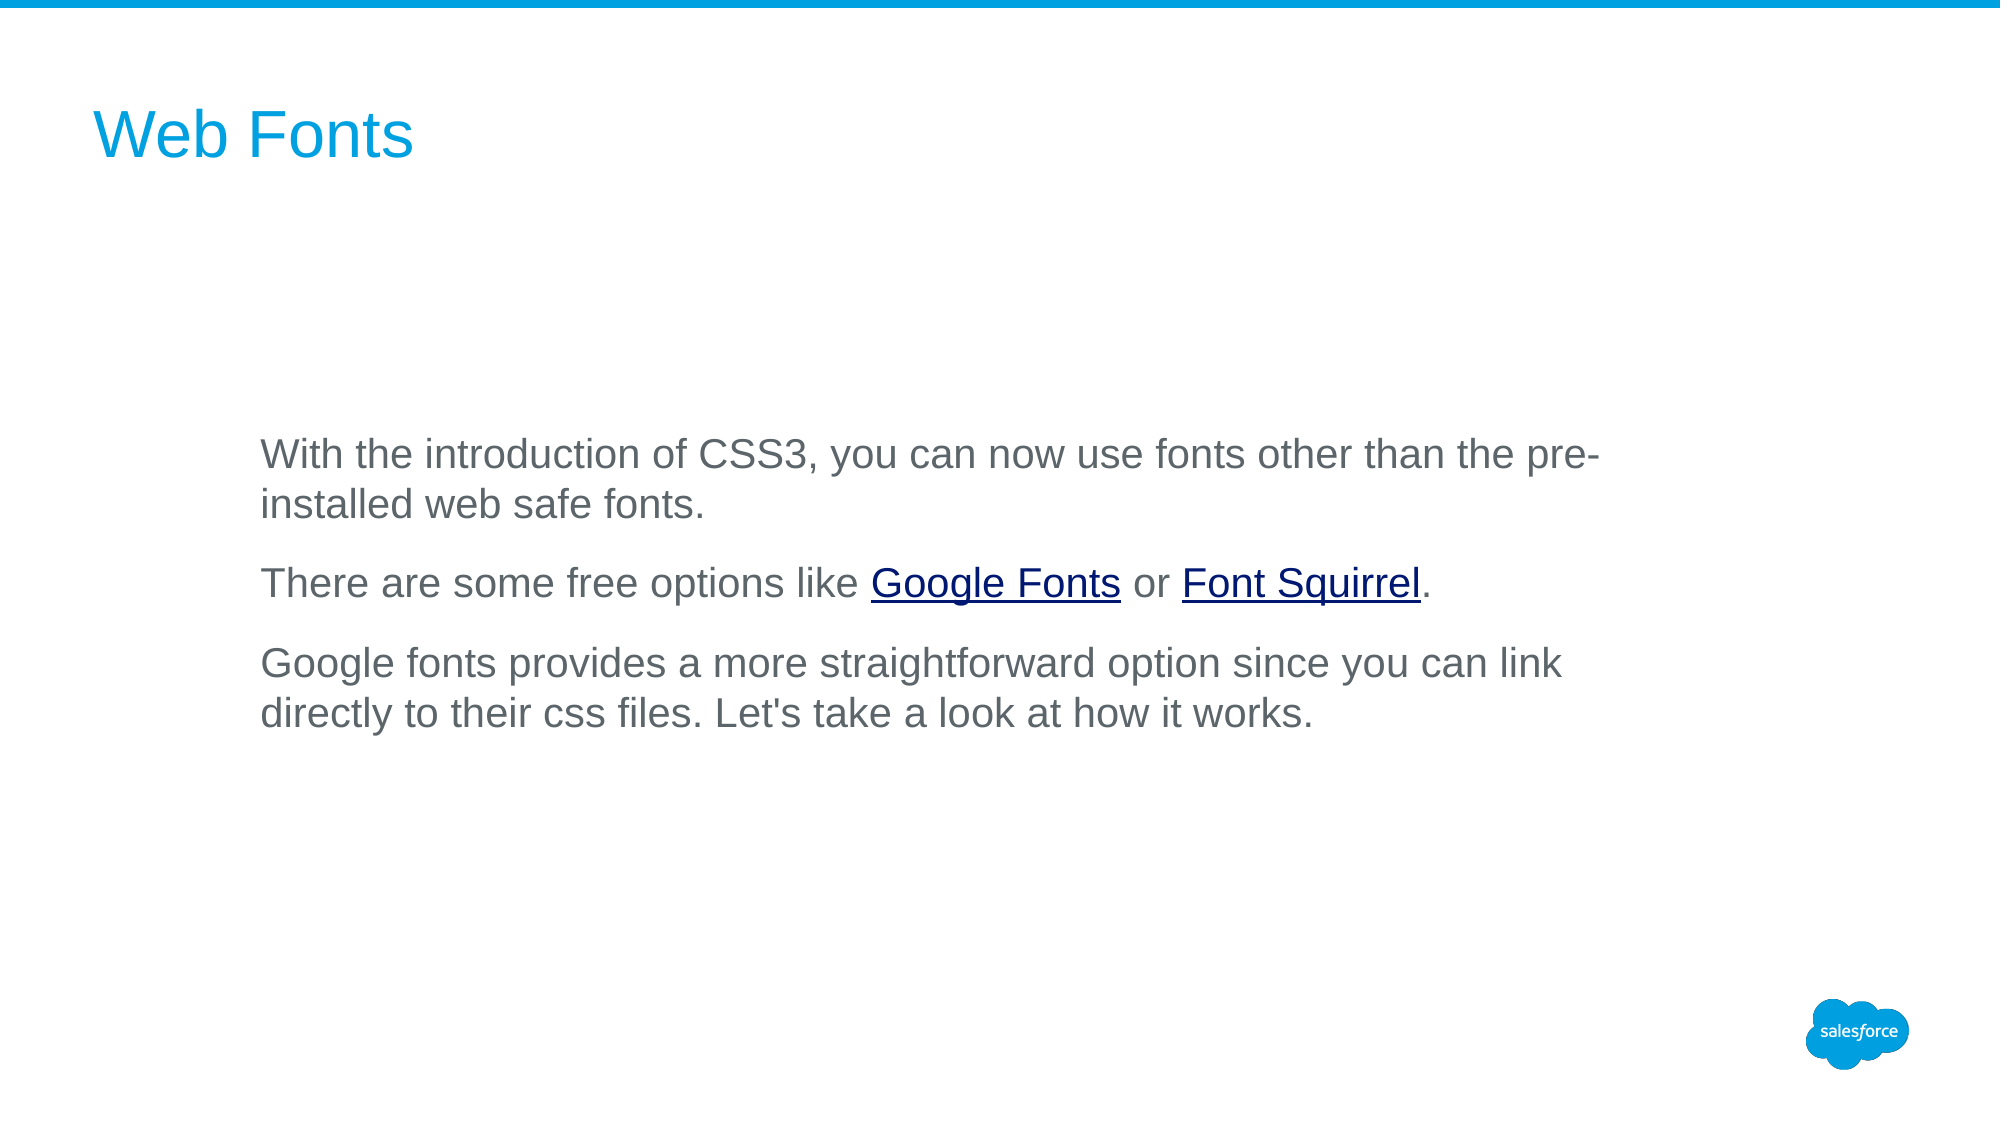

# Web Fonts
With the introduction of CSS3, you can now use fonts other than the pre-installed web safe fonts.
There are some free options like Google Fonts or Font Squirrel.
Google fonts provides a more straightforward option since you can link directly to their css files. Let's take a look at how it works.